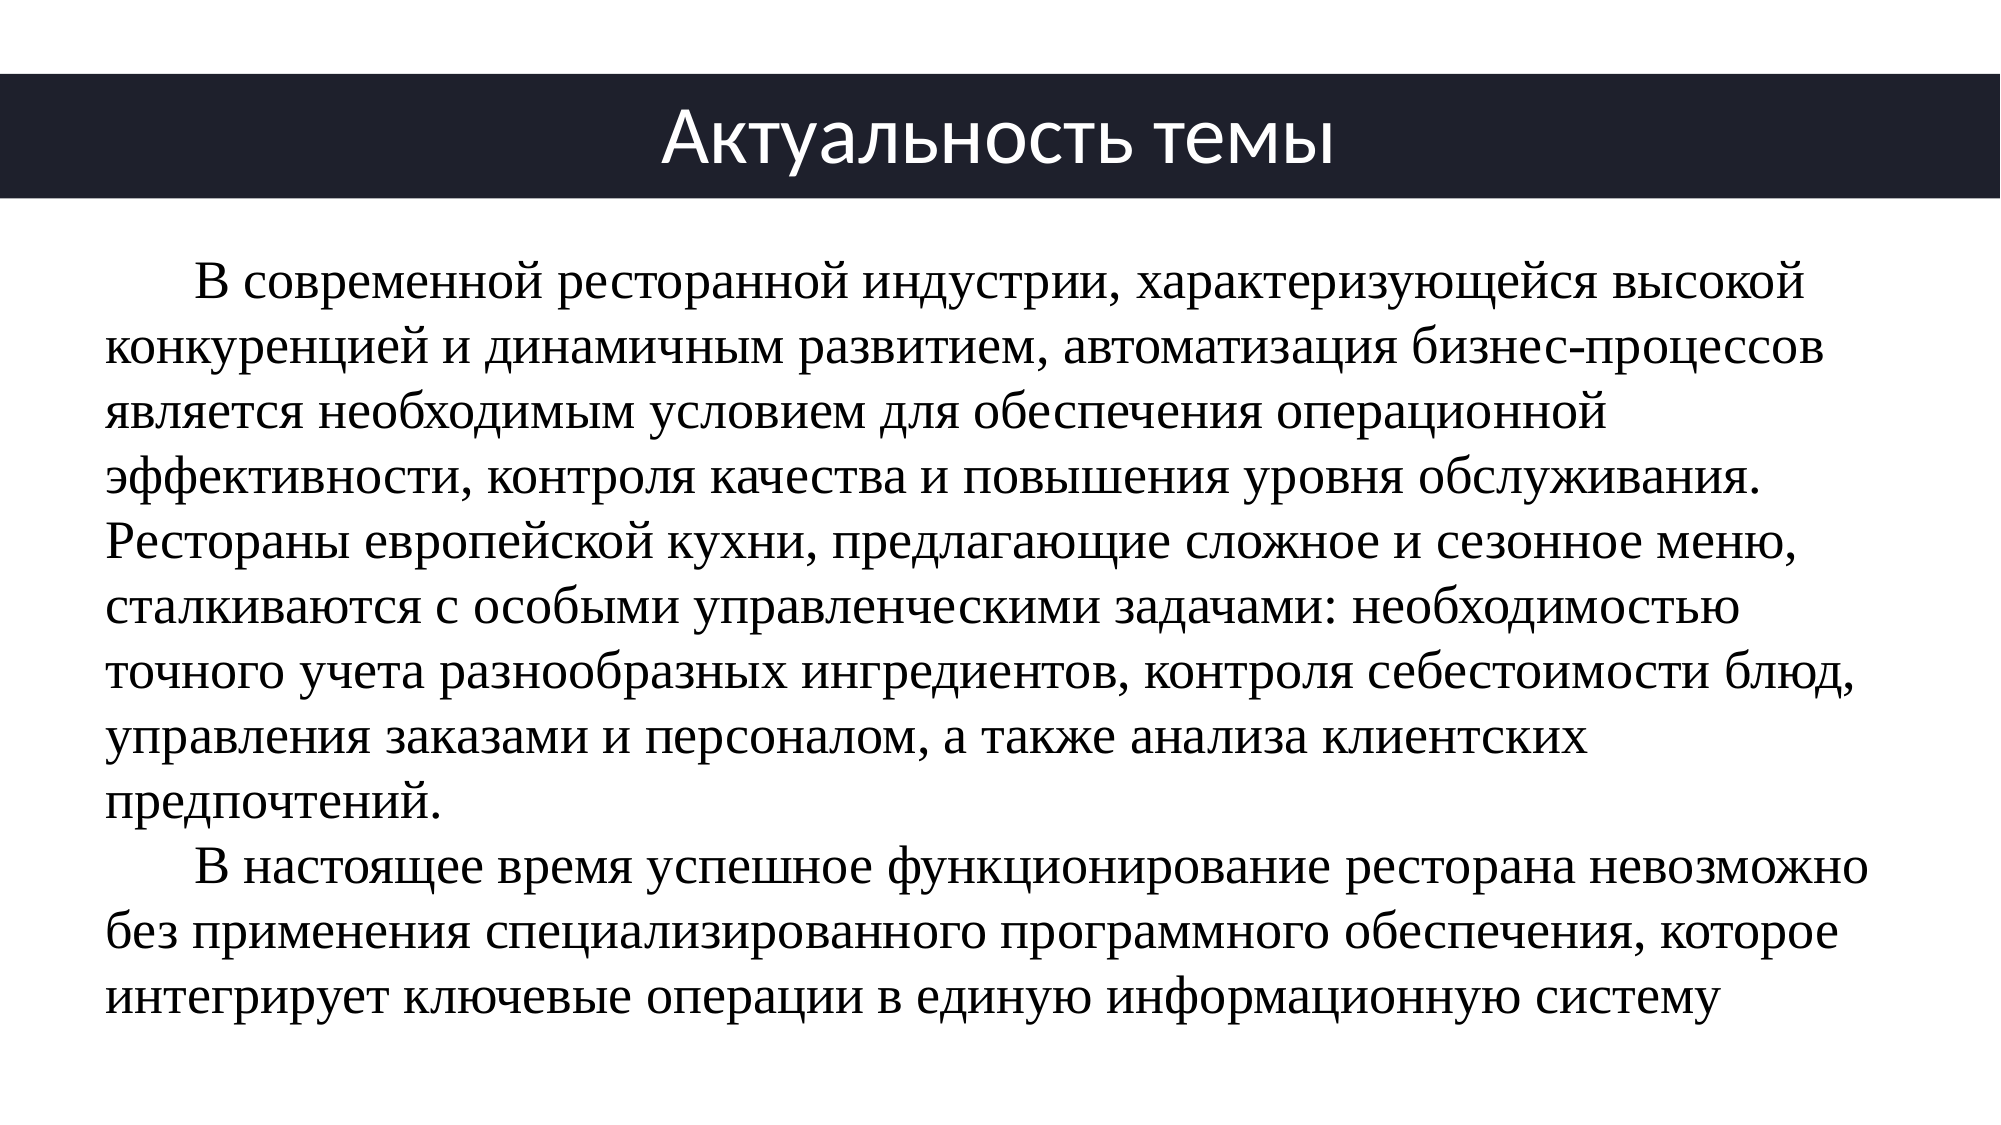

# Актуальность темы
В современной ресторанной индустрии, характеризующейся высокой конкуренцией и динамичным развитием, автоматизация бизнес-процессов является необходимым условием для обеспечения операционной эффективности, контроля качества и повышения уровня обслуживания. Рестораны европейской кухни, предлагающие сложное и сезонное меню, сталкиваются с особыми управленческими задачами: необходимостью точного учета разнообразных ингредиентов, контроля себестоимости блюд, управления заказами и персоналом, а также анализа клиентских предпочтений.
В настоящее время успешное функционирование ресторана невозможно без применения специализированного программного обеспечения, которое интегрирует ключевые операции в единую информационную систему